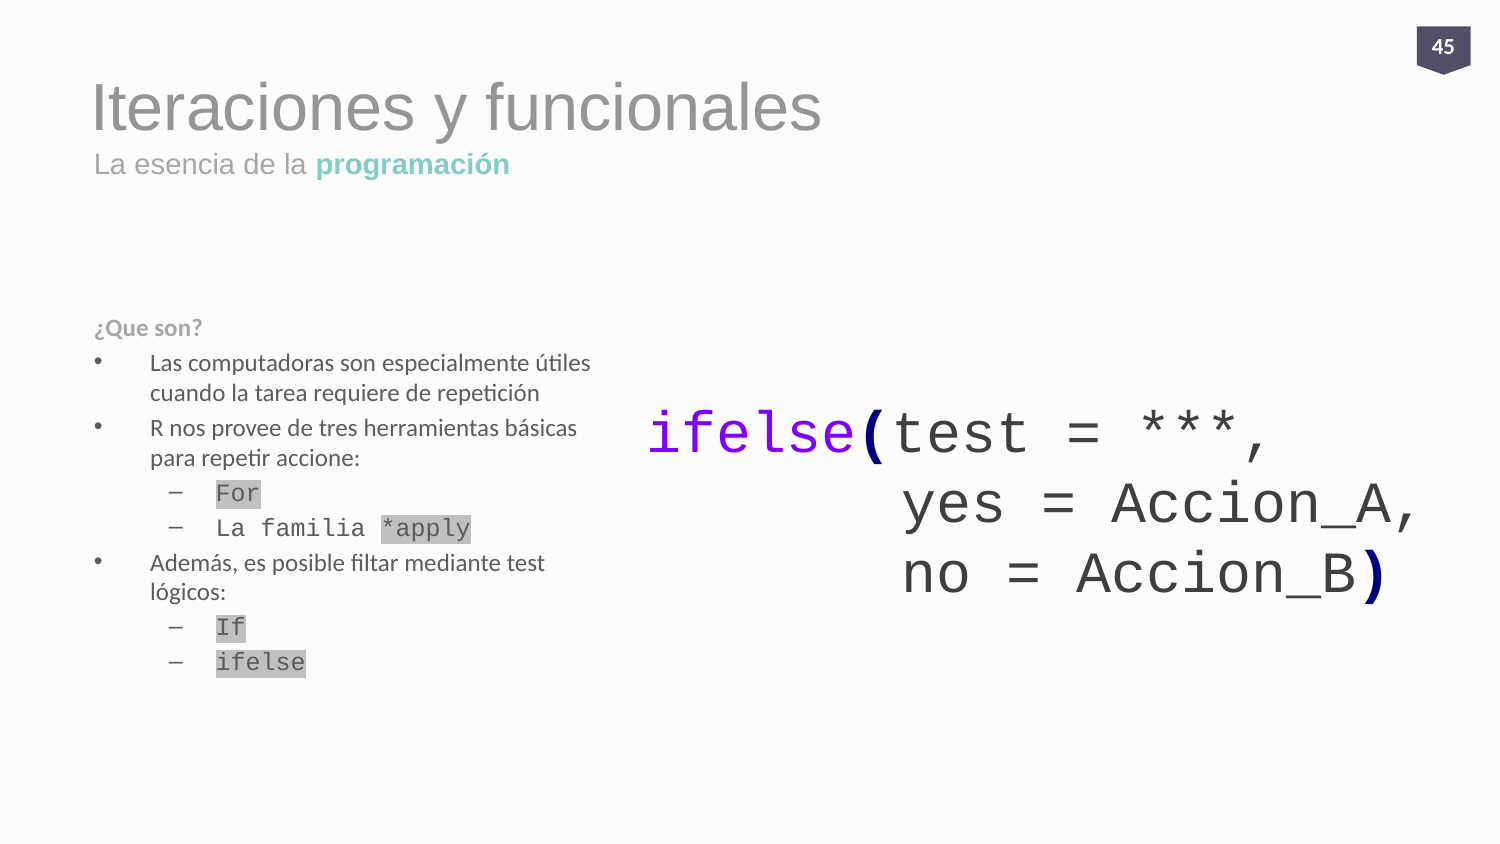

45
# Iteraciones y funcionales
La esencia de la programación
¿Que son?
Las computadoras son especialmente útiles cuando la tarea requiere de repetición
R nos provee de tres herramientas básicas para repetir accione:
For
La familia *apply
Además, es posible filtar mediante test lógicos:
If
ifelse
ifelse(test = ***,
	   yes = Accion_A,
	   no = Accion_B)